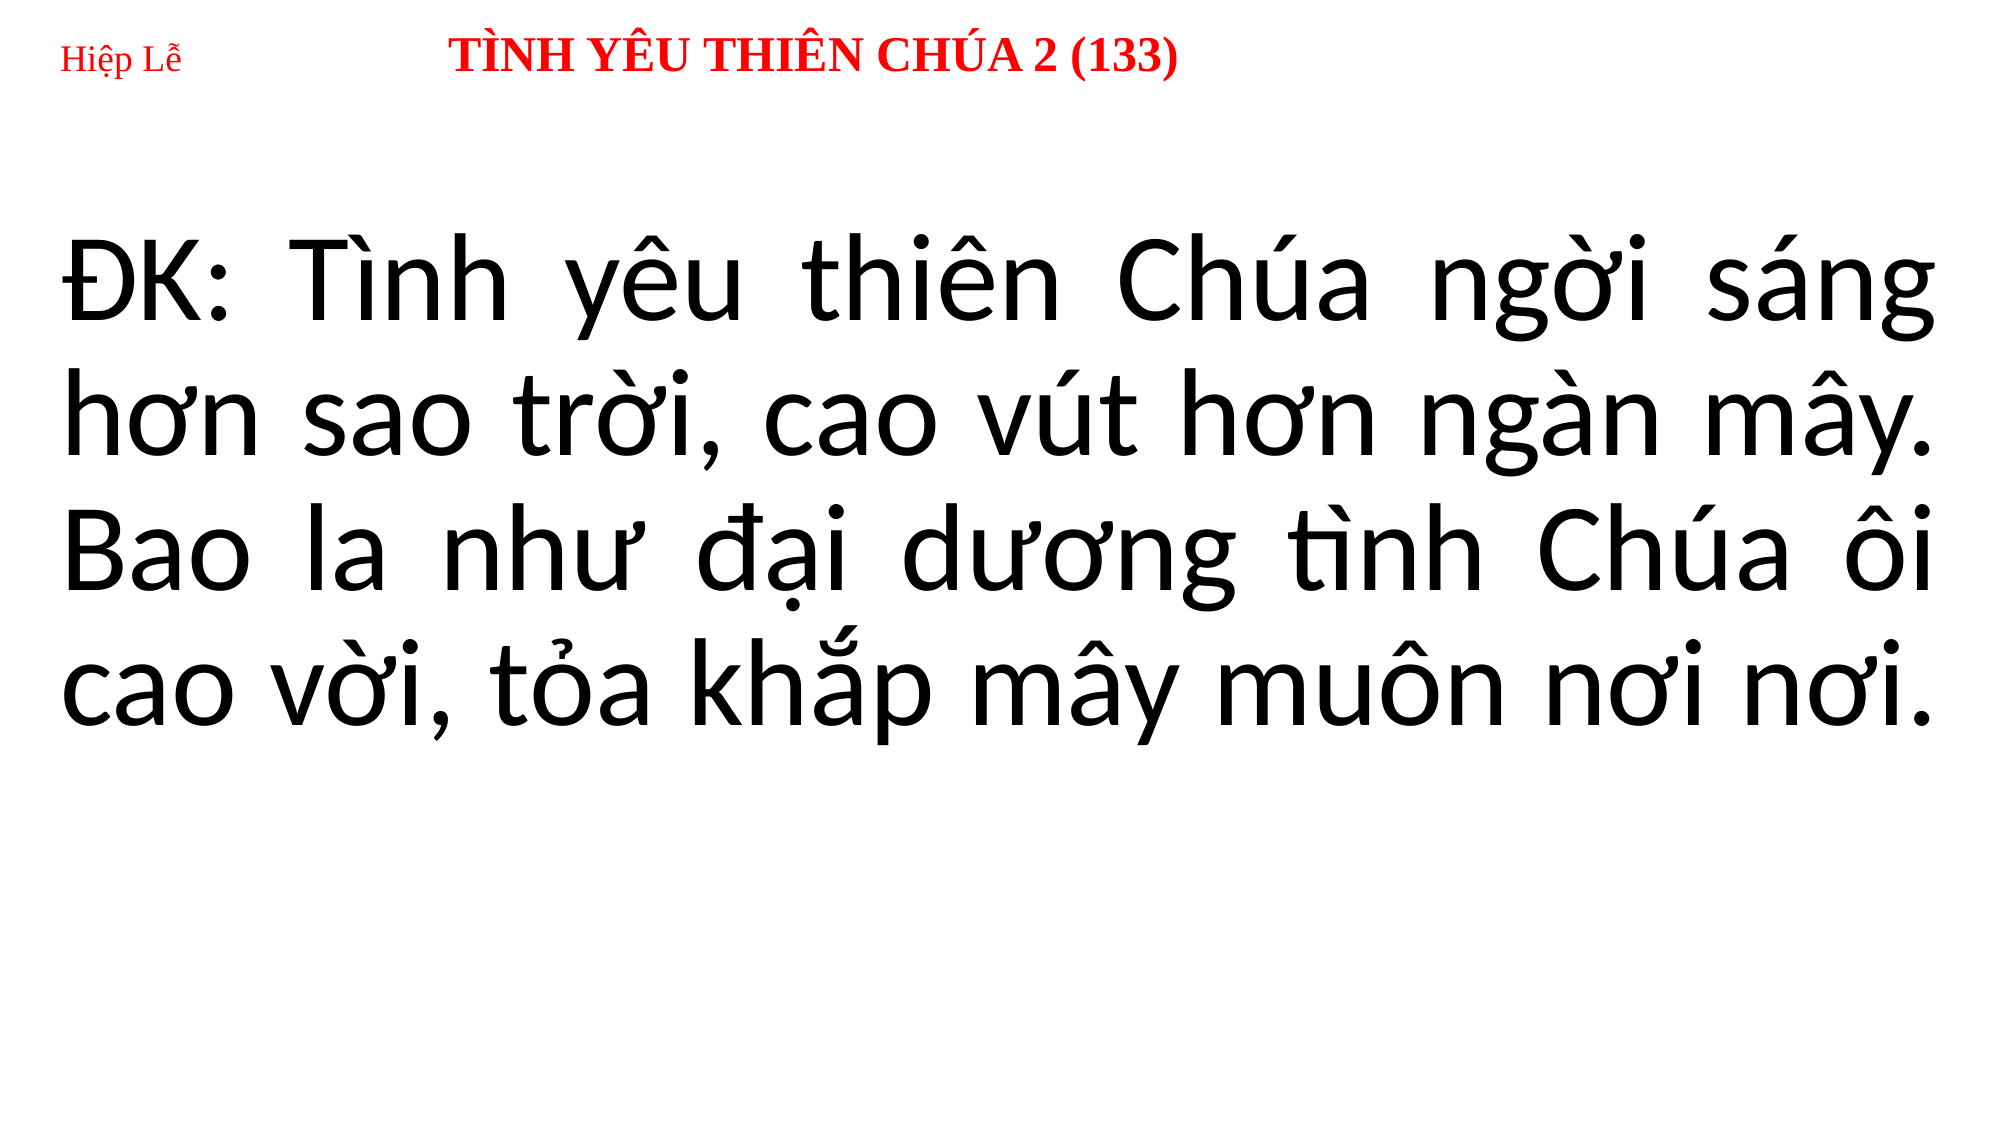

# Hiệp Lễ                            TÌNH YÊU THIÊN CHÚA 2 (133)
ĐK: Tình yêu thiên Chúa ngời sáng hơn sao trời, cao vút hơn ngàn mây. Bao la như đại dương tình Chúa ôi cao vời, tỏa khắp mây muôn nơi nơi.